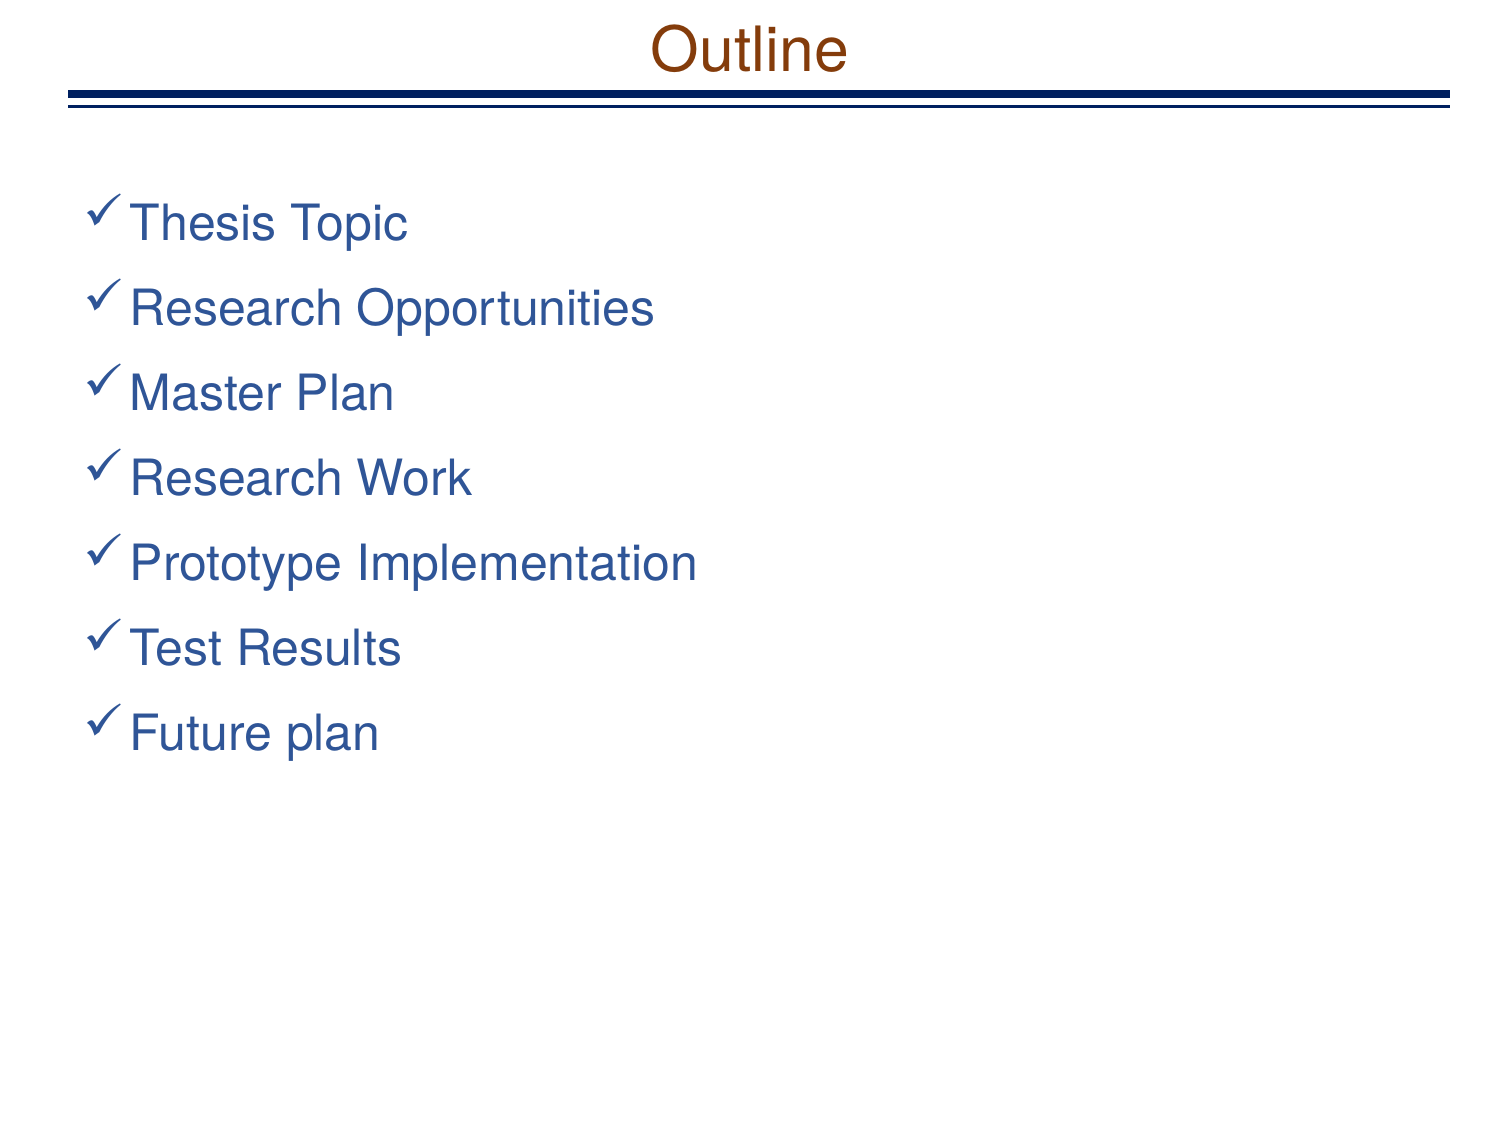

Outline
Thesis Topic
Research Opportunities
Master Plan
Research Work
Prototype Implementation
Test Results
Future plan